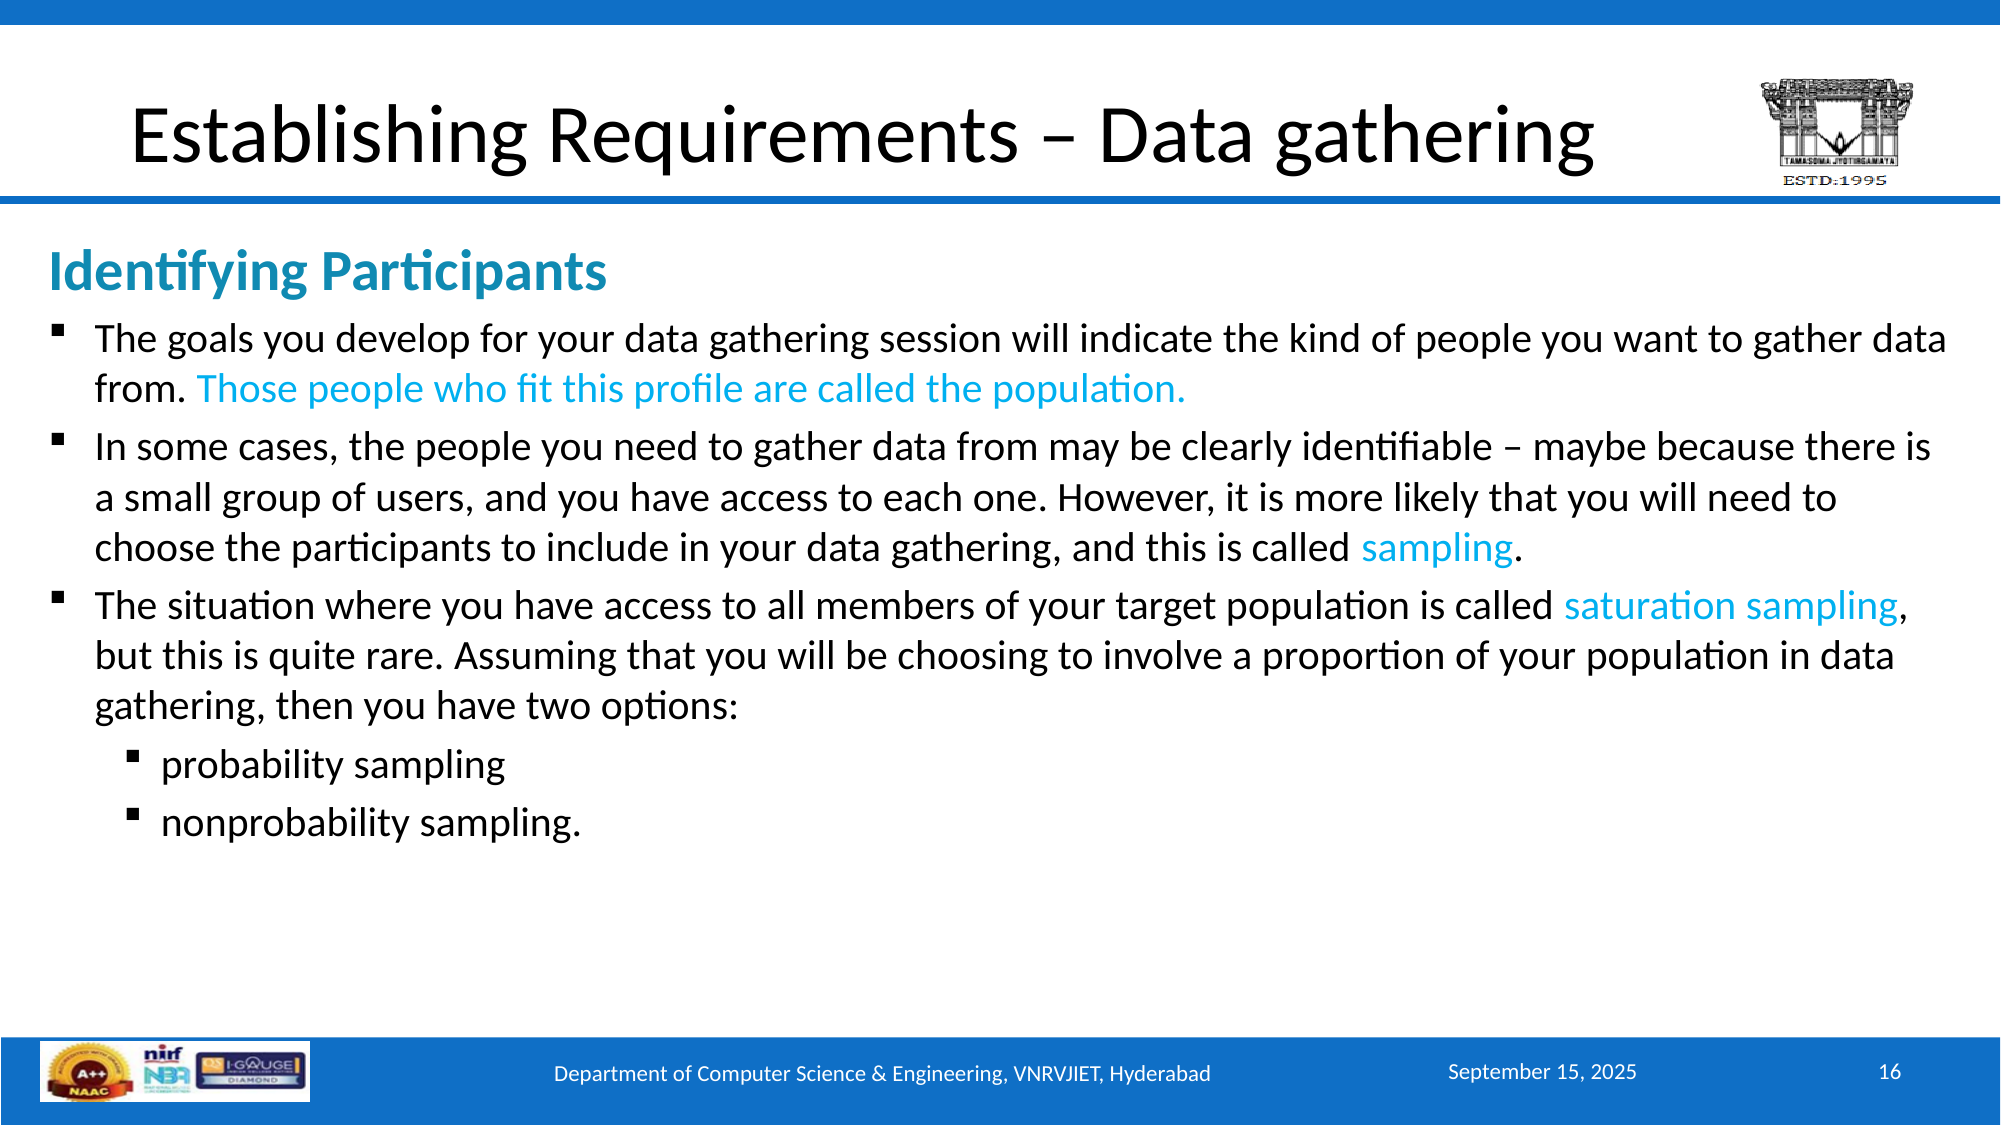

# Establishing Requirements – Data gathering
Identifying Participants
The goals you develop for your data gathering session will indicate the kind of people you want to gather data from. Those people who fit this profile are called the population.
In some cases, the people you need to gather data from may be clearly identifiable – maybe because there is a small group of users, and you have access to each one. However, it is more likely that you will need to choose the participants to include in your data gathering, and this is called sampling.
The situation where you have access to all members of your target population is called saturation sampling, but this is quite rare. Assuming that you will be choosing to involve a proportion of your population in data gathering, then you have two options:
probability sampling
nonprobability sampling.

September 15, 2025
16
Department of Computer Science & Engineering, VNRVJIET, Hyderabad